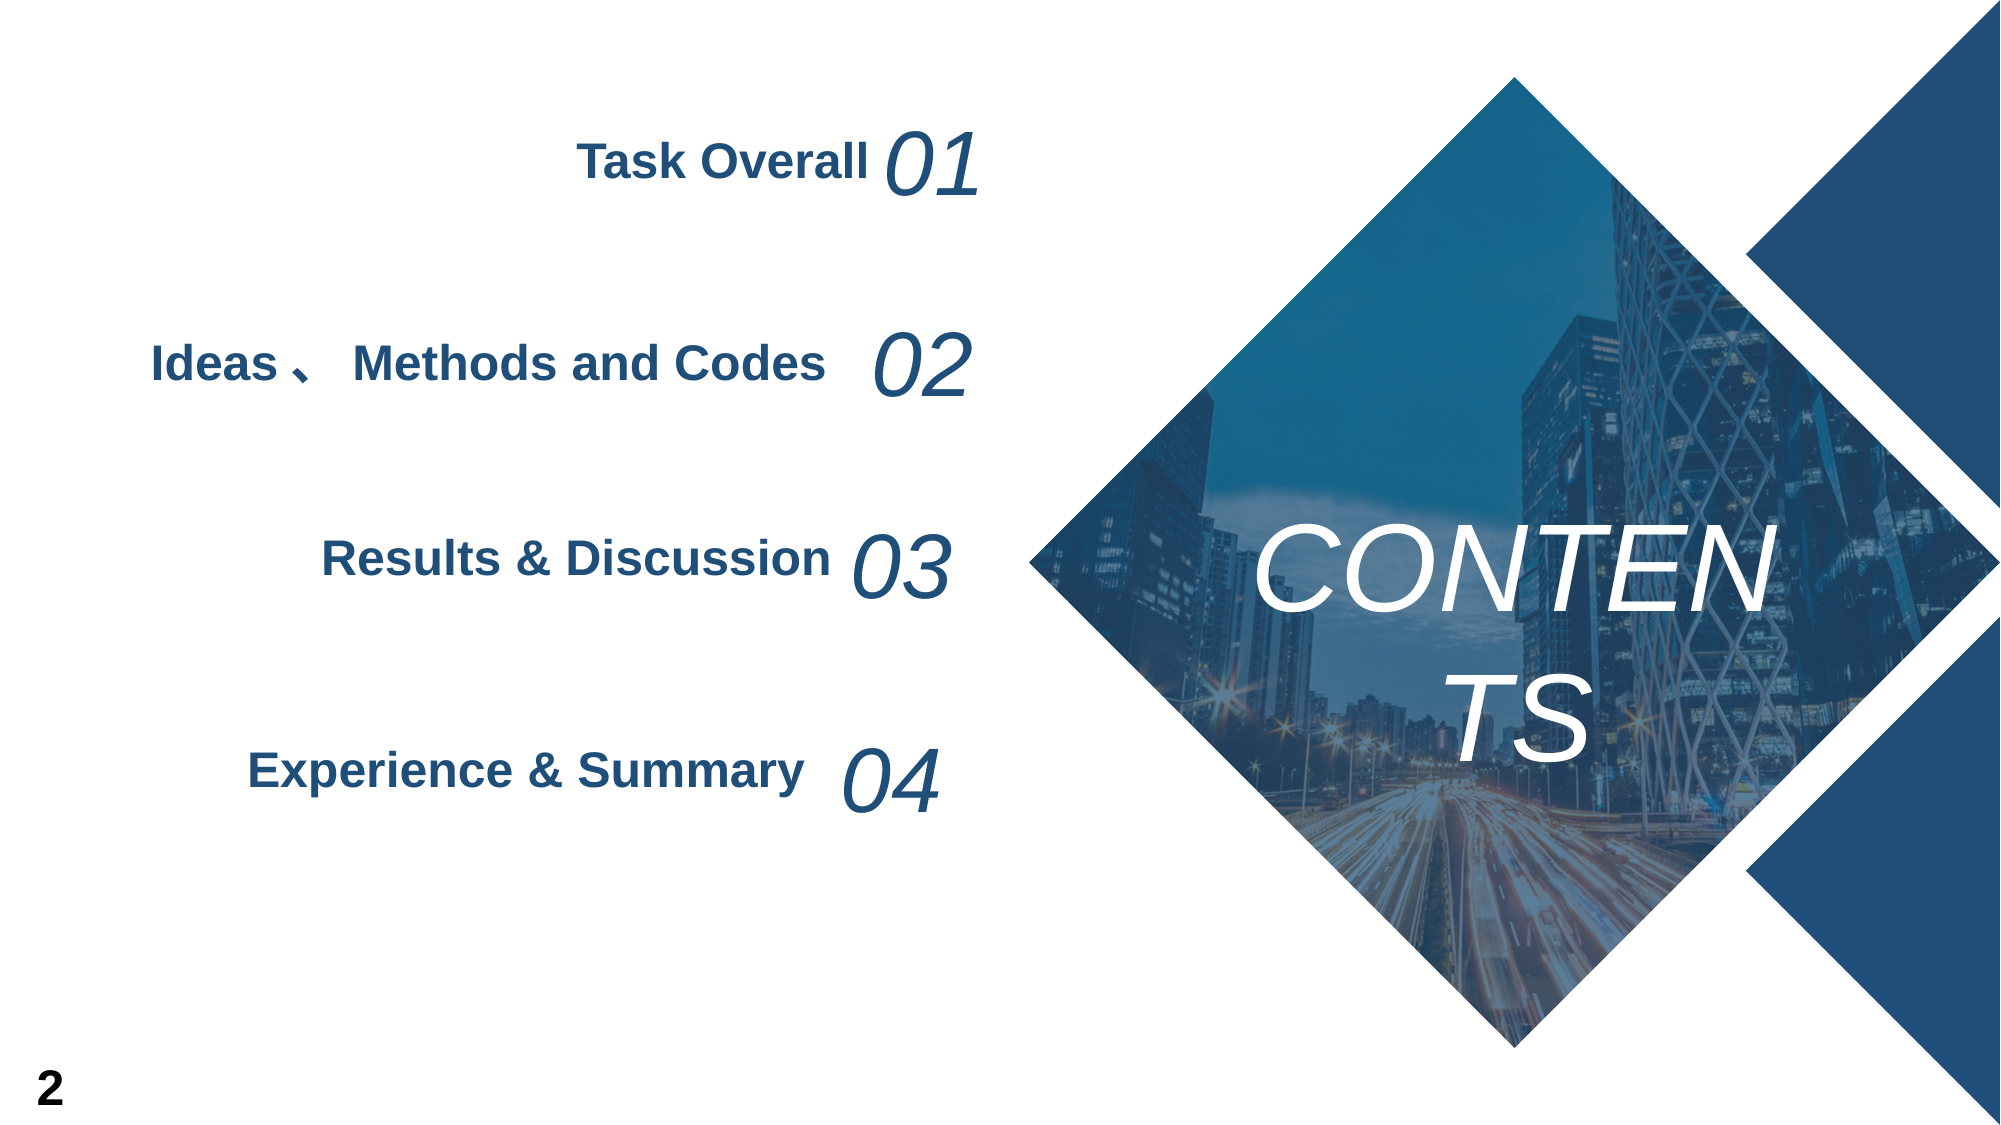

01
Task Overall
02
Ideas、Methods and Codes

CONTENTS
 03
 Results & Discussion

04
  Experience & Summary
2